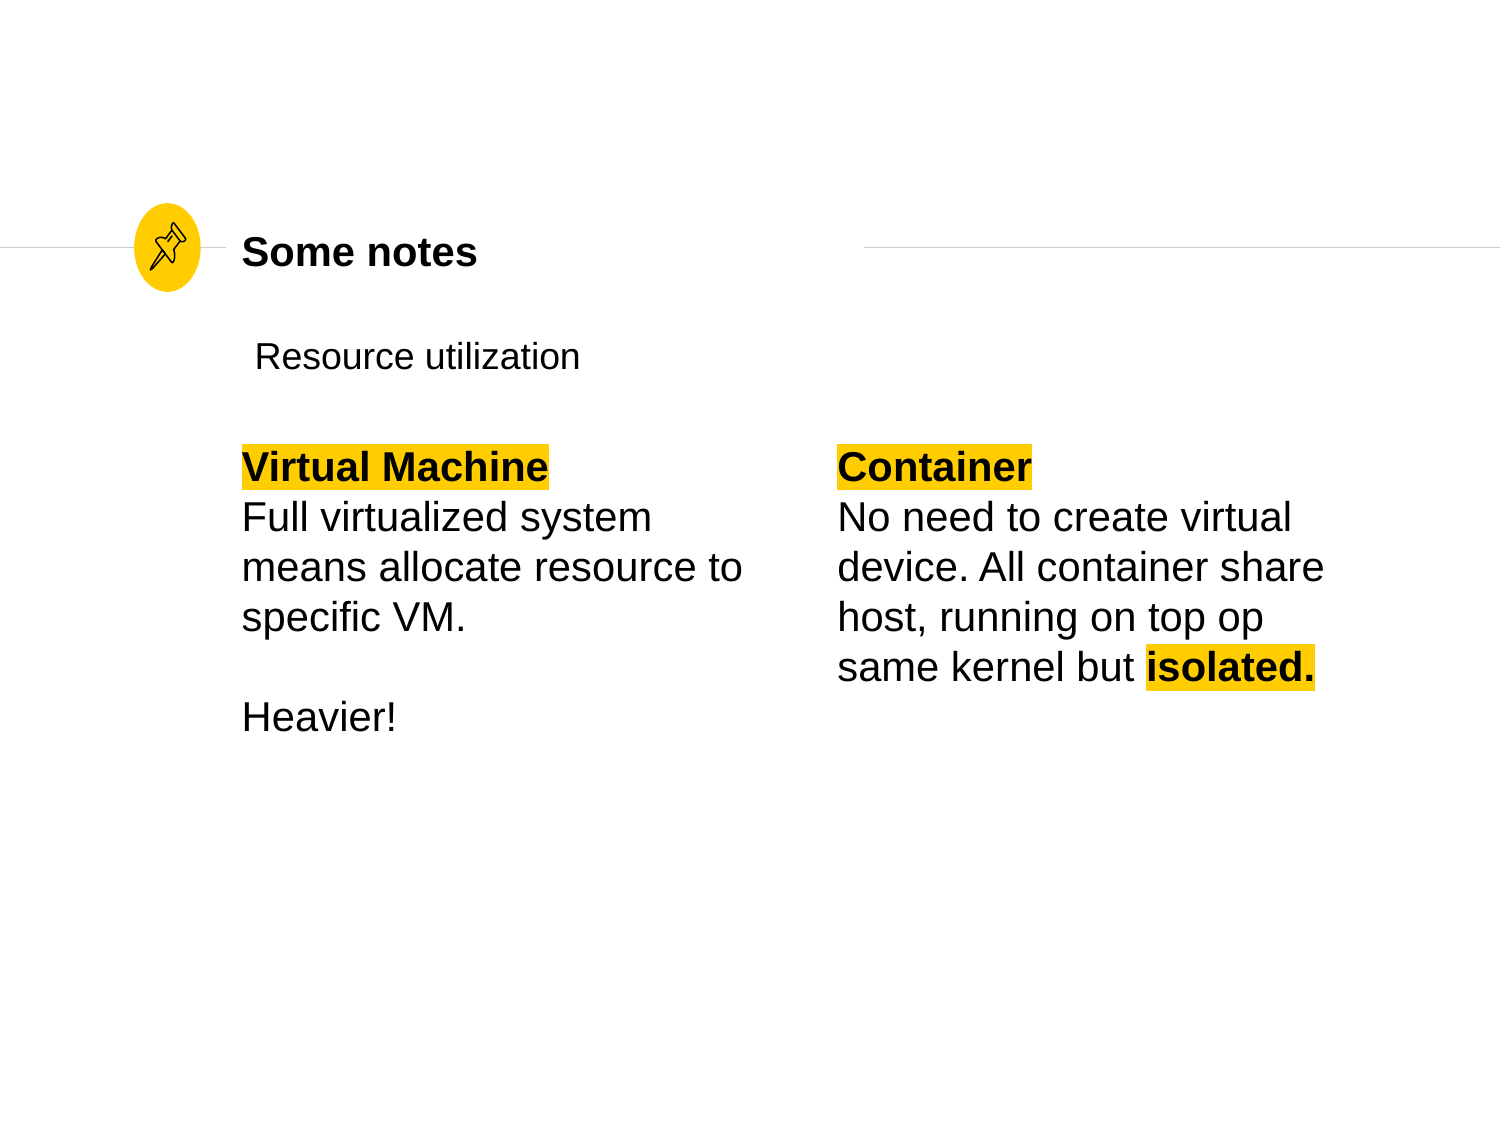

# Some notes

Resource utilization
Virtual Machine
Full virtualized system means allocate resource to specific VM.

Heavier!
Container
No need to create virtual device. All container share host, running on top op same kernel but isolated.